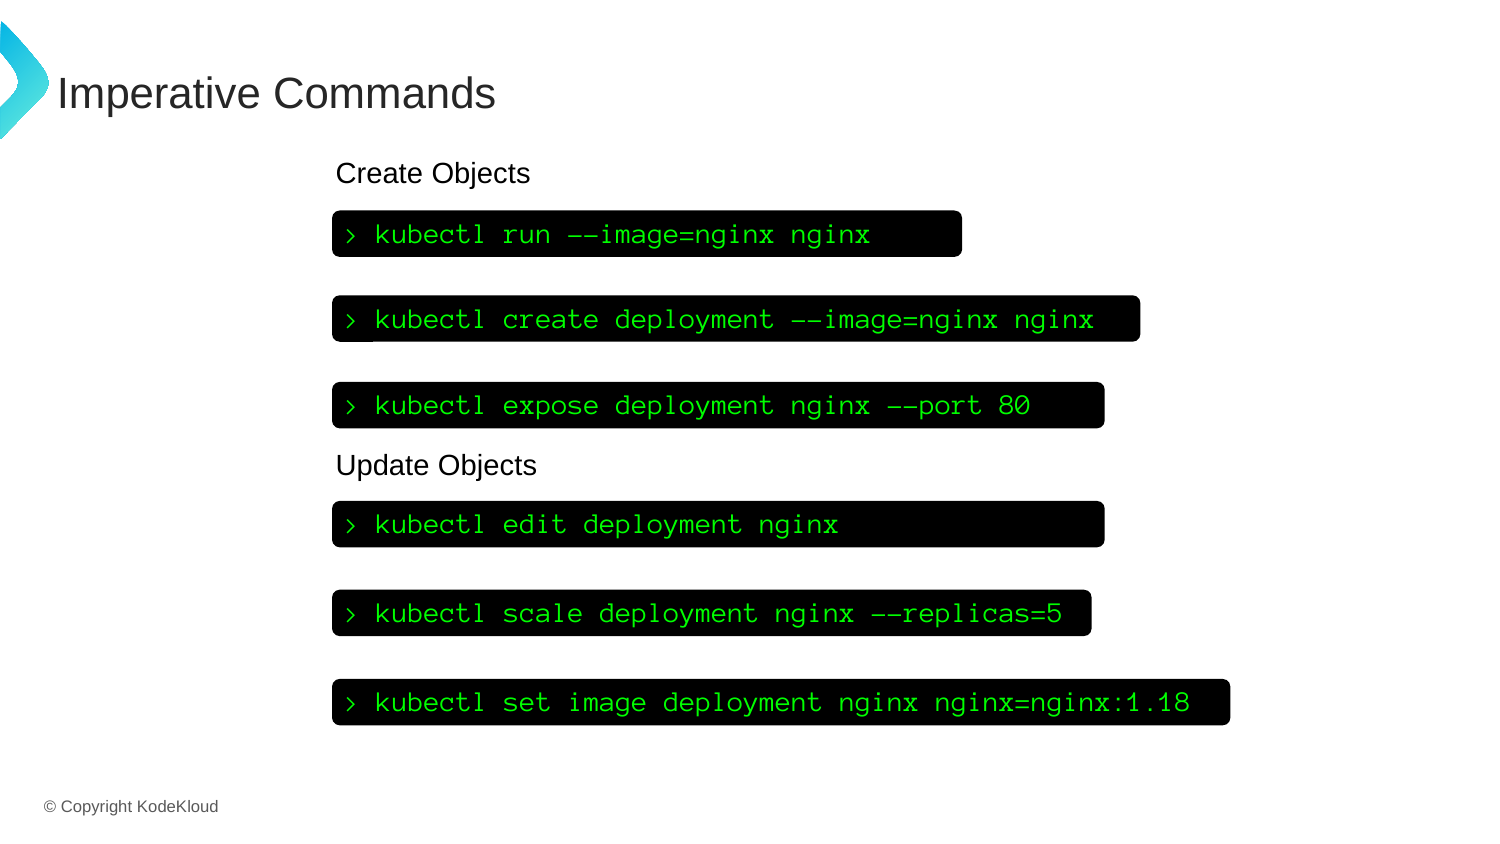

# Imperative Commands
Create Objects
> kubectl run --image=nginx nginx
> kubectl create deployment --image=nginx nginx
> kubectl expose deployment nginx --port 80
Update Objects
> kubectl edit deployment nginx
> kubectl scale deployment nginx --replicas=5
> kubectl set image deployment nginx nginx=nginx:1.18